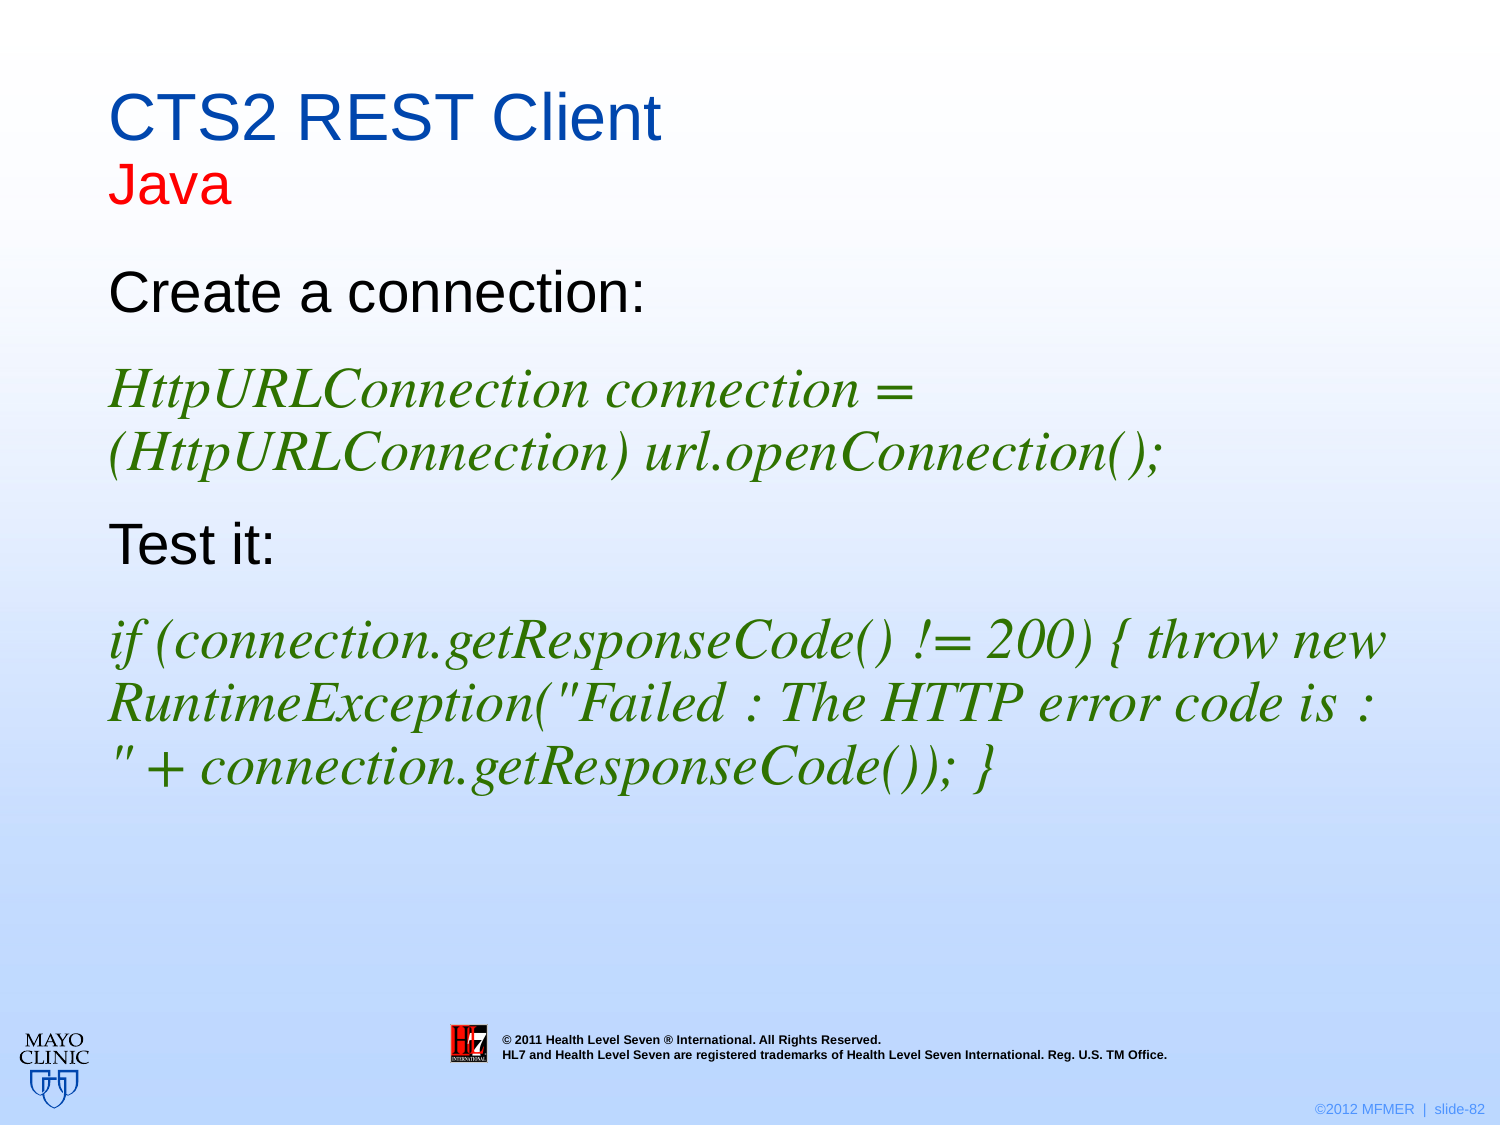

# CTS2 REST Client Java
Create a connection:
HttpURLConnection connection = (HttpURLConnection) url.openConnection();
Test it:
if (connection.getResponseCode() != 200) { throw new RuntimeException("Failed : The HTTP error code is : " + connection.getResponseCode()); }